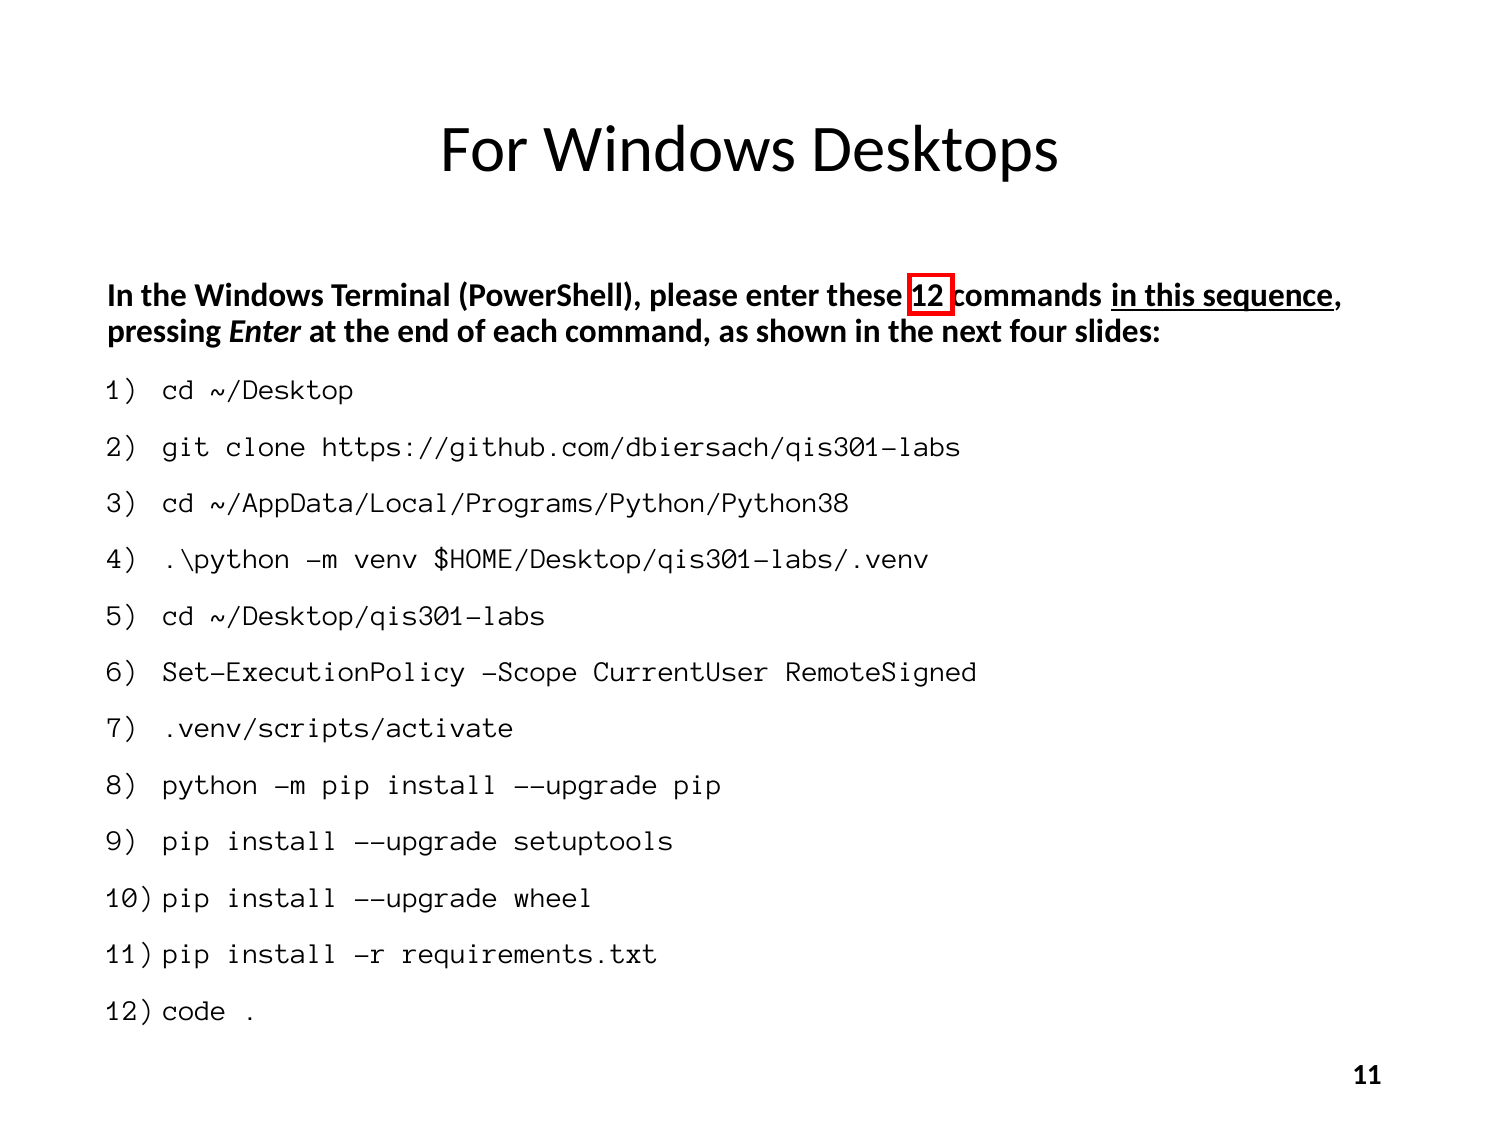

# For Windows Desktops
In the Windows Terminal (PowerShell), please enter these 12 commands in this sequence, pressing Enter at the end of each command, as shown in the next four slides:
cd ~/Desktop
git clone https://github.com/dbiersach/qis301-labs
cd ~/AppData/Local/Programs/Python/Python38
.\python -m venv $HOME/Desktop/qis301-labs/.venv
cd ~/Desktop/qis301-labs
Set-ExecutionPolicy -Scope CurrentUser RemoteSigned
.venv/scripts/activate
python -m pip install --upgrade pip
pip install --upgrade setuptools
pip install --upgrade wheel
pip install -r requirements.txt
code .

11